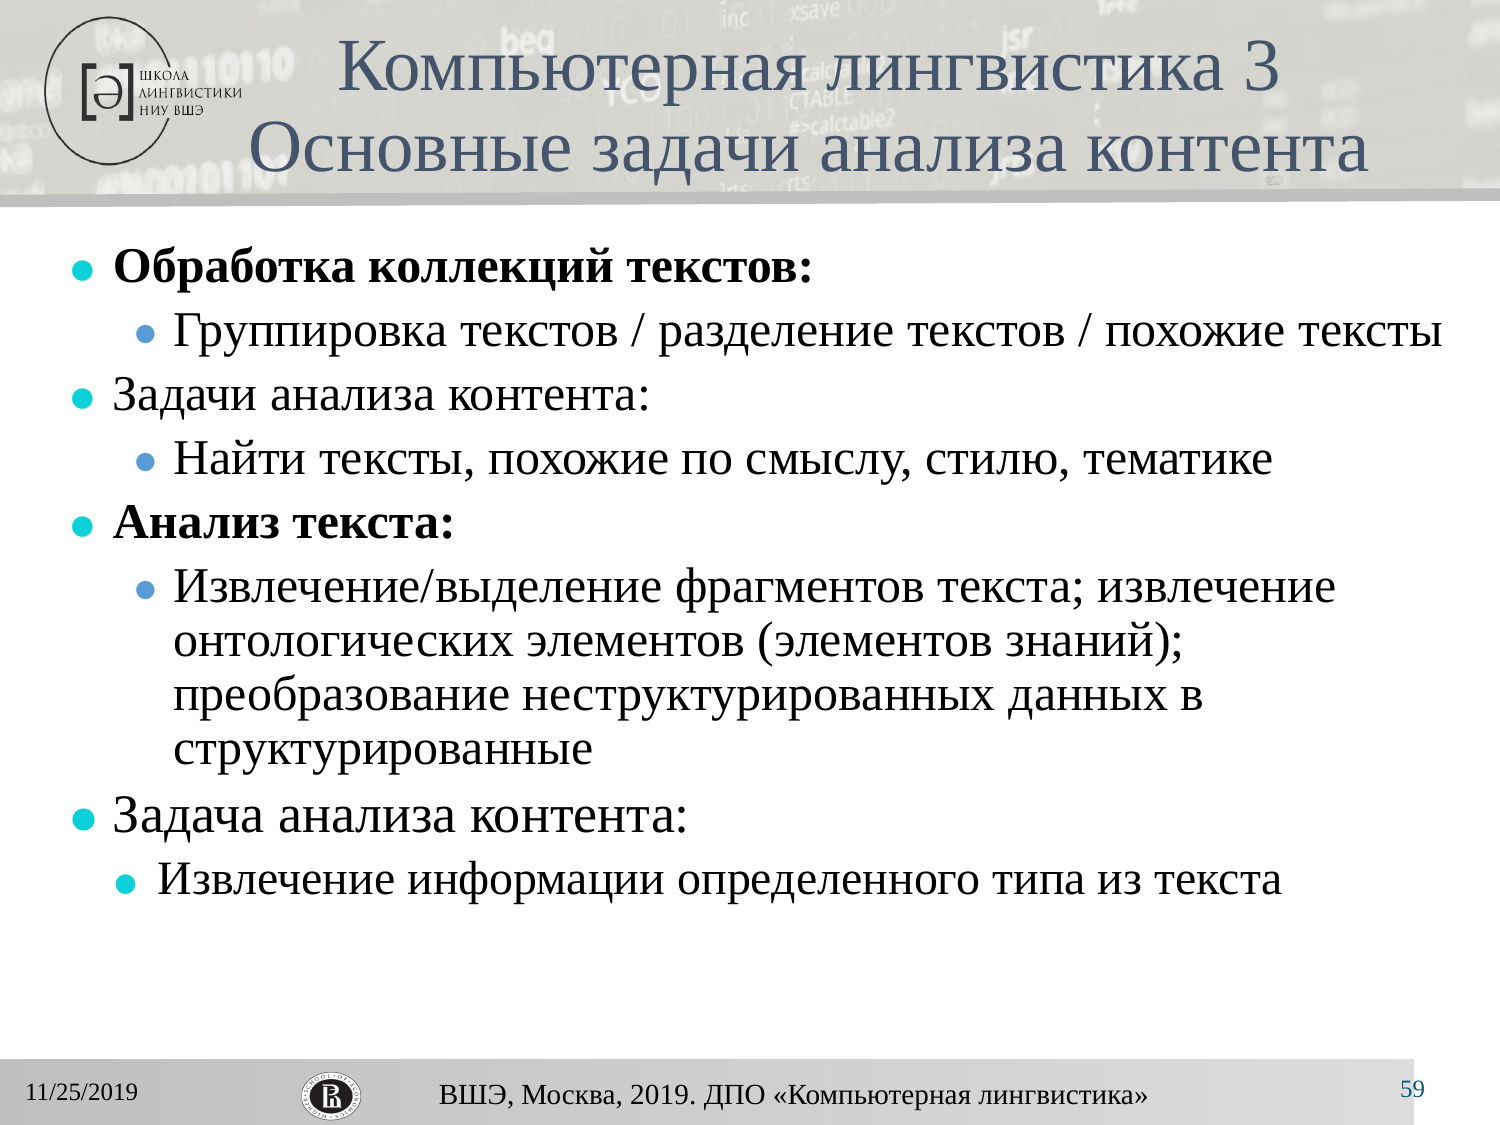

# Компьютерная лингвистика 3 Основные задачи анализа контента
Обработка коллекций текстов:
Группировка текстов / разделение текстов / похожие тексты
Задачи анализа контента:
Найти тексты, похожие по смыслу, стилю, тематике
Анализ текста:
Извлечение/выделение фрагментов текста; извлечение онтологических элементов (элементов знаний); преобразование неструктурированных данных в структурированные
Задача анализа контента:
Извлечение информации определенного типа из текста

59
11/25/2019